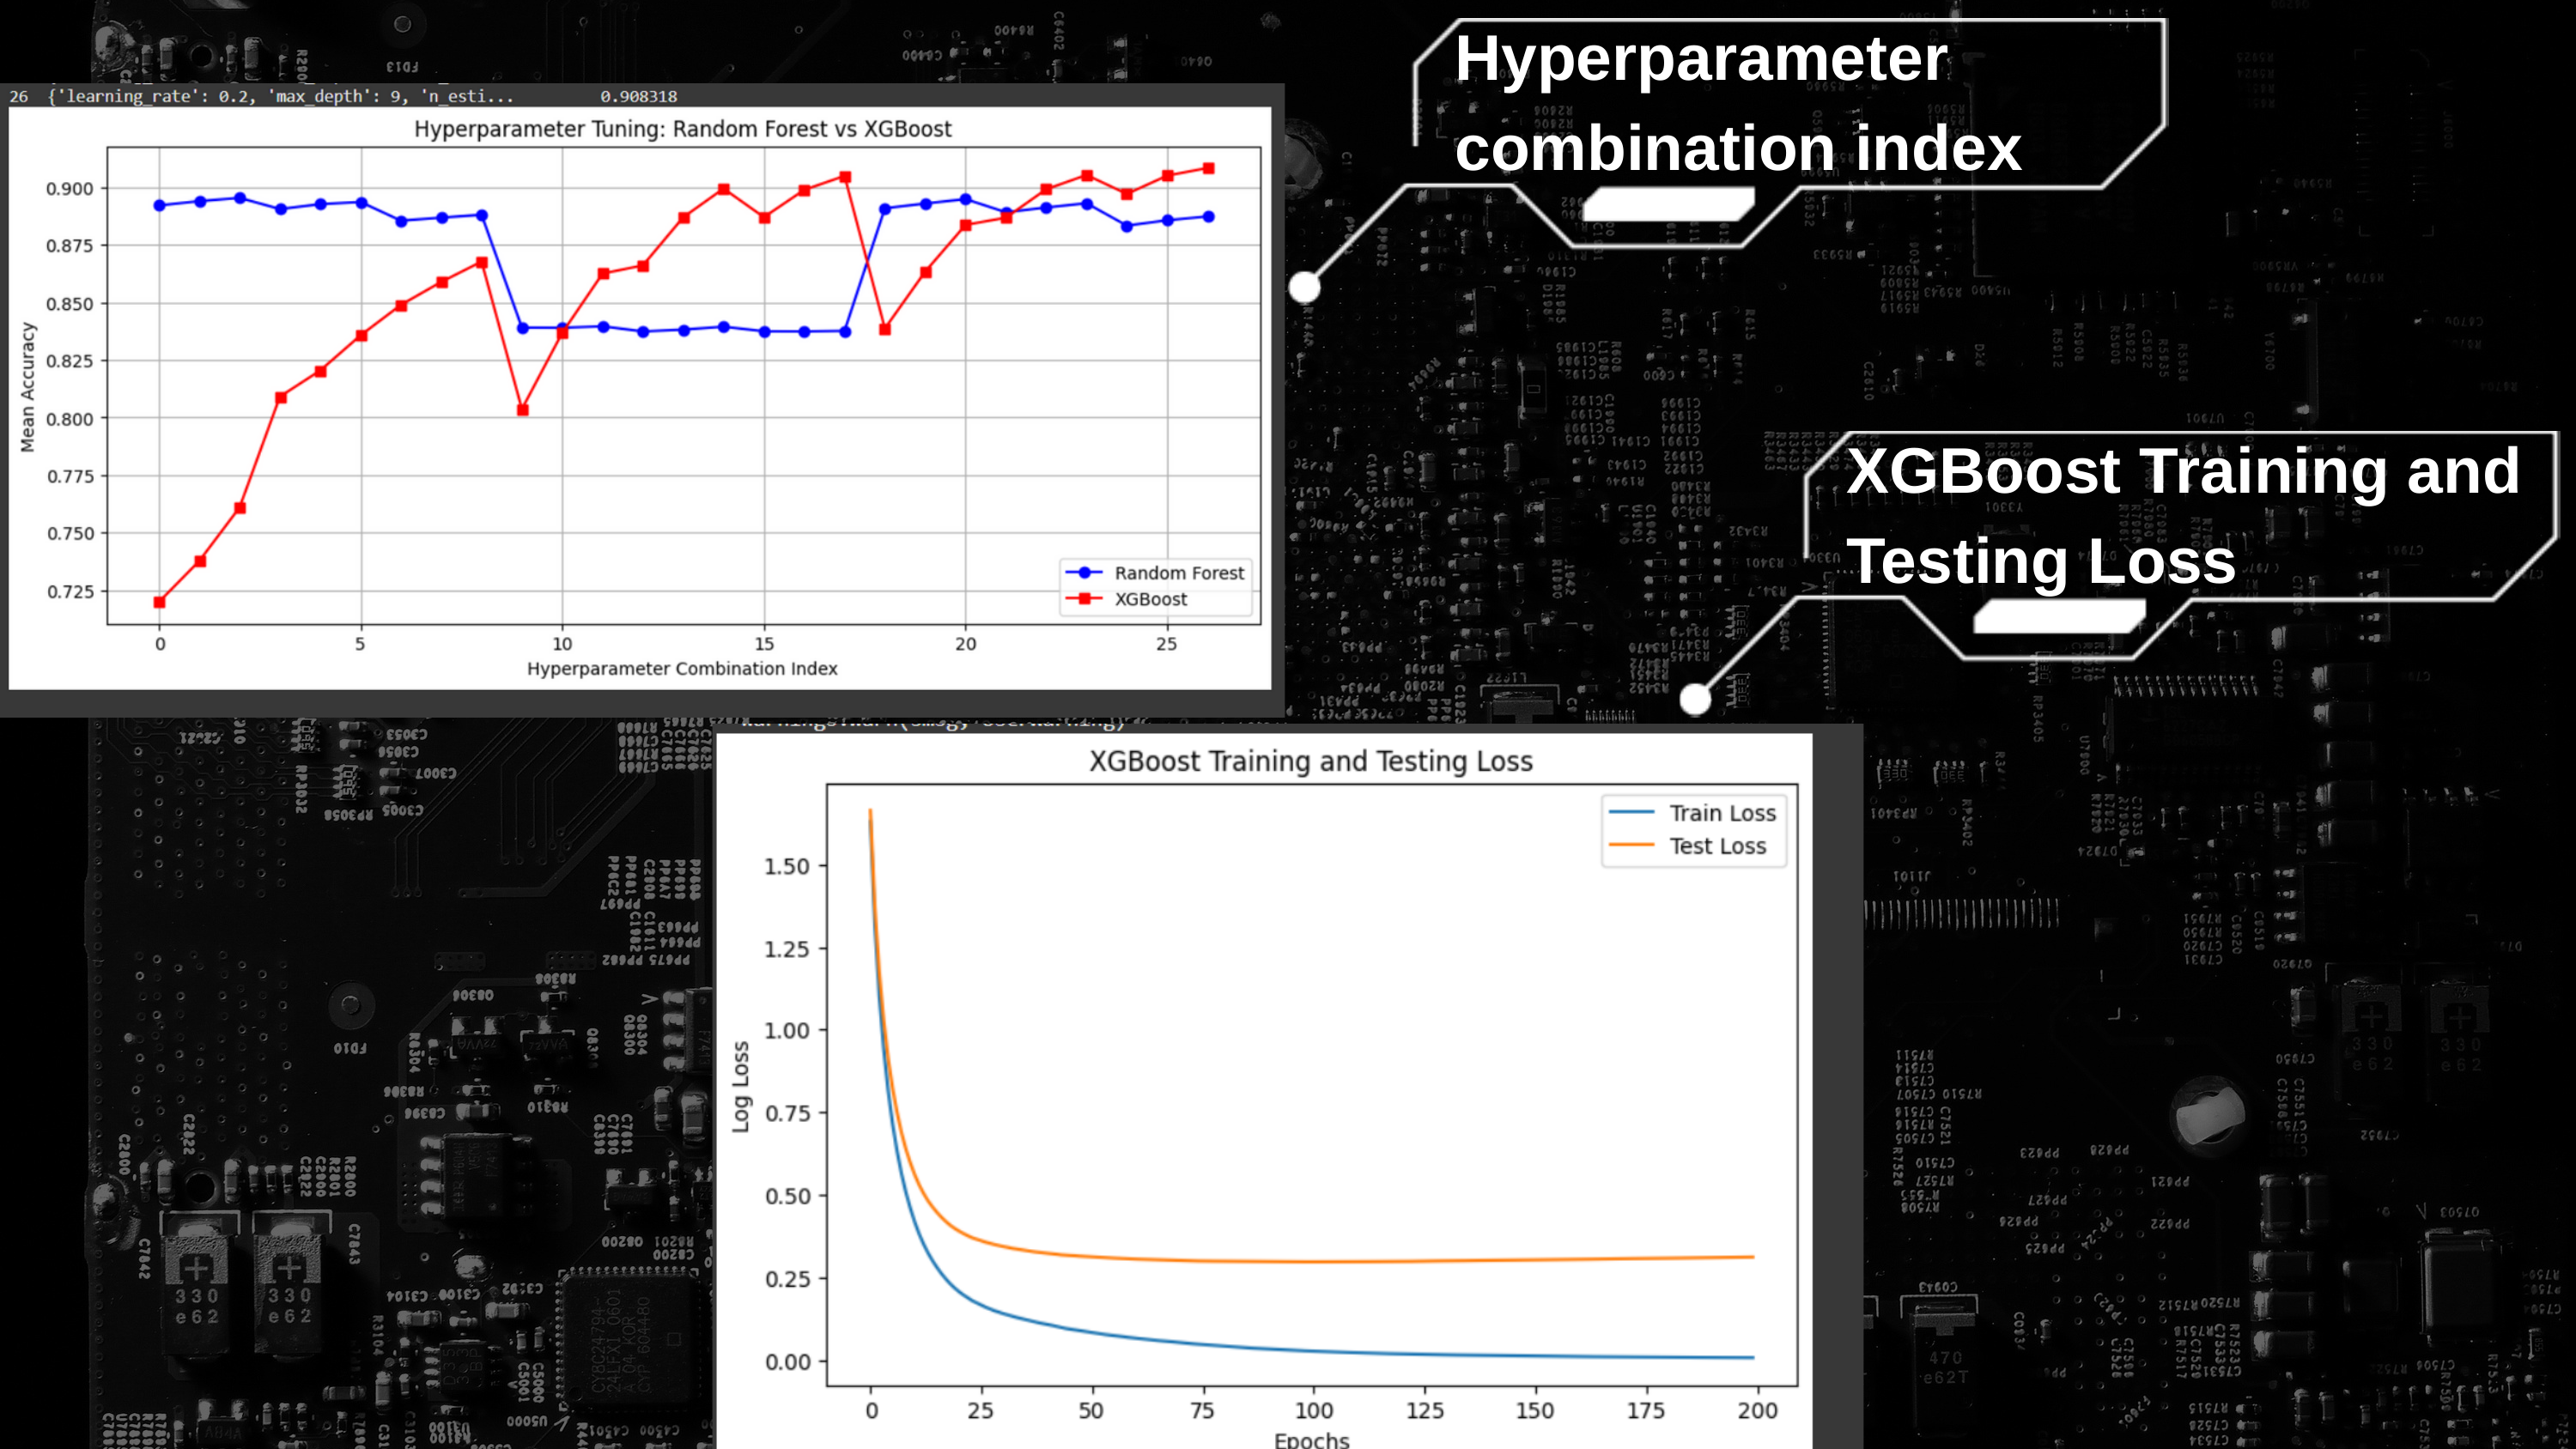

Hyperparameter combination index

XGBoost Training and Testing Loss